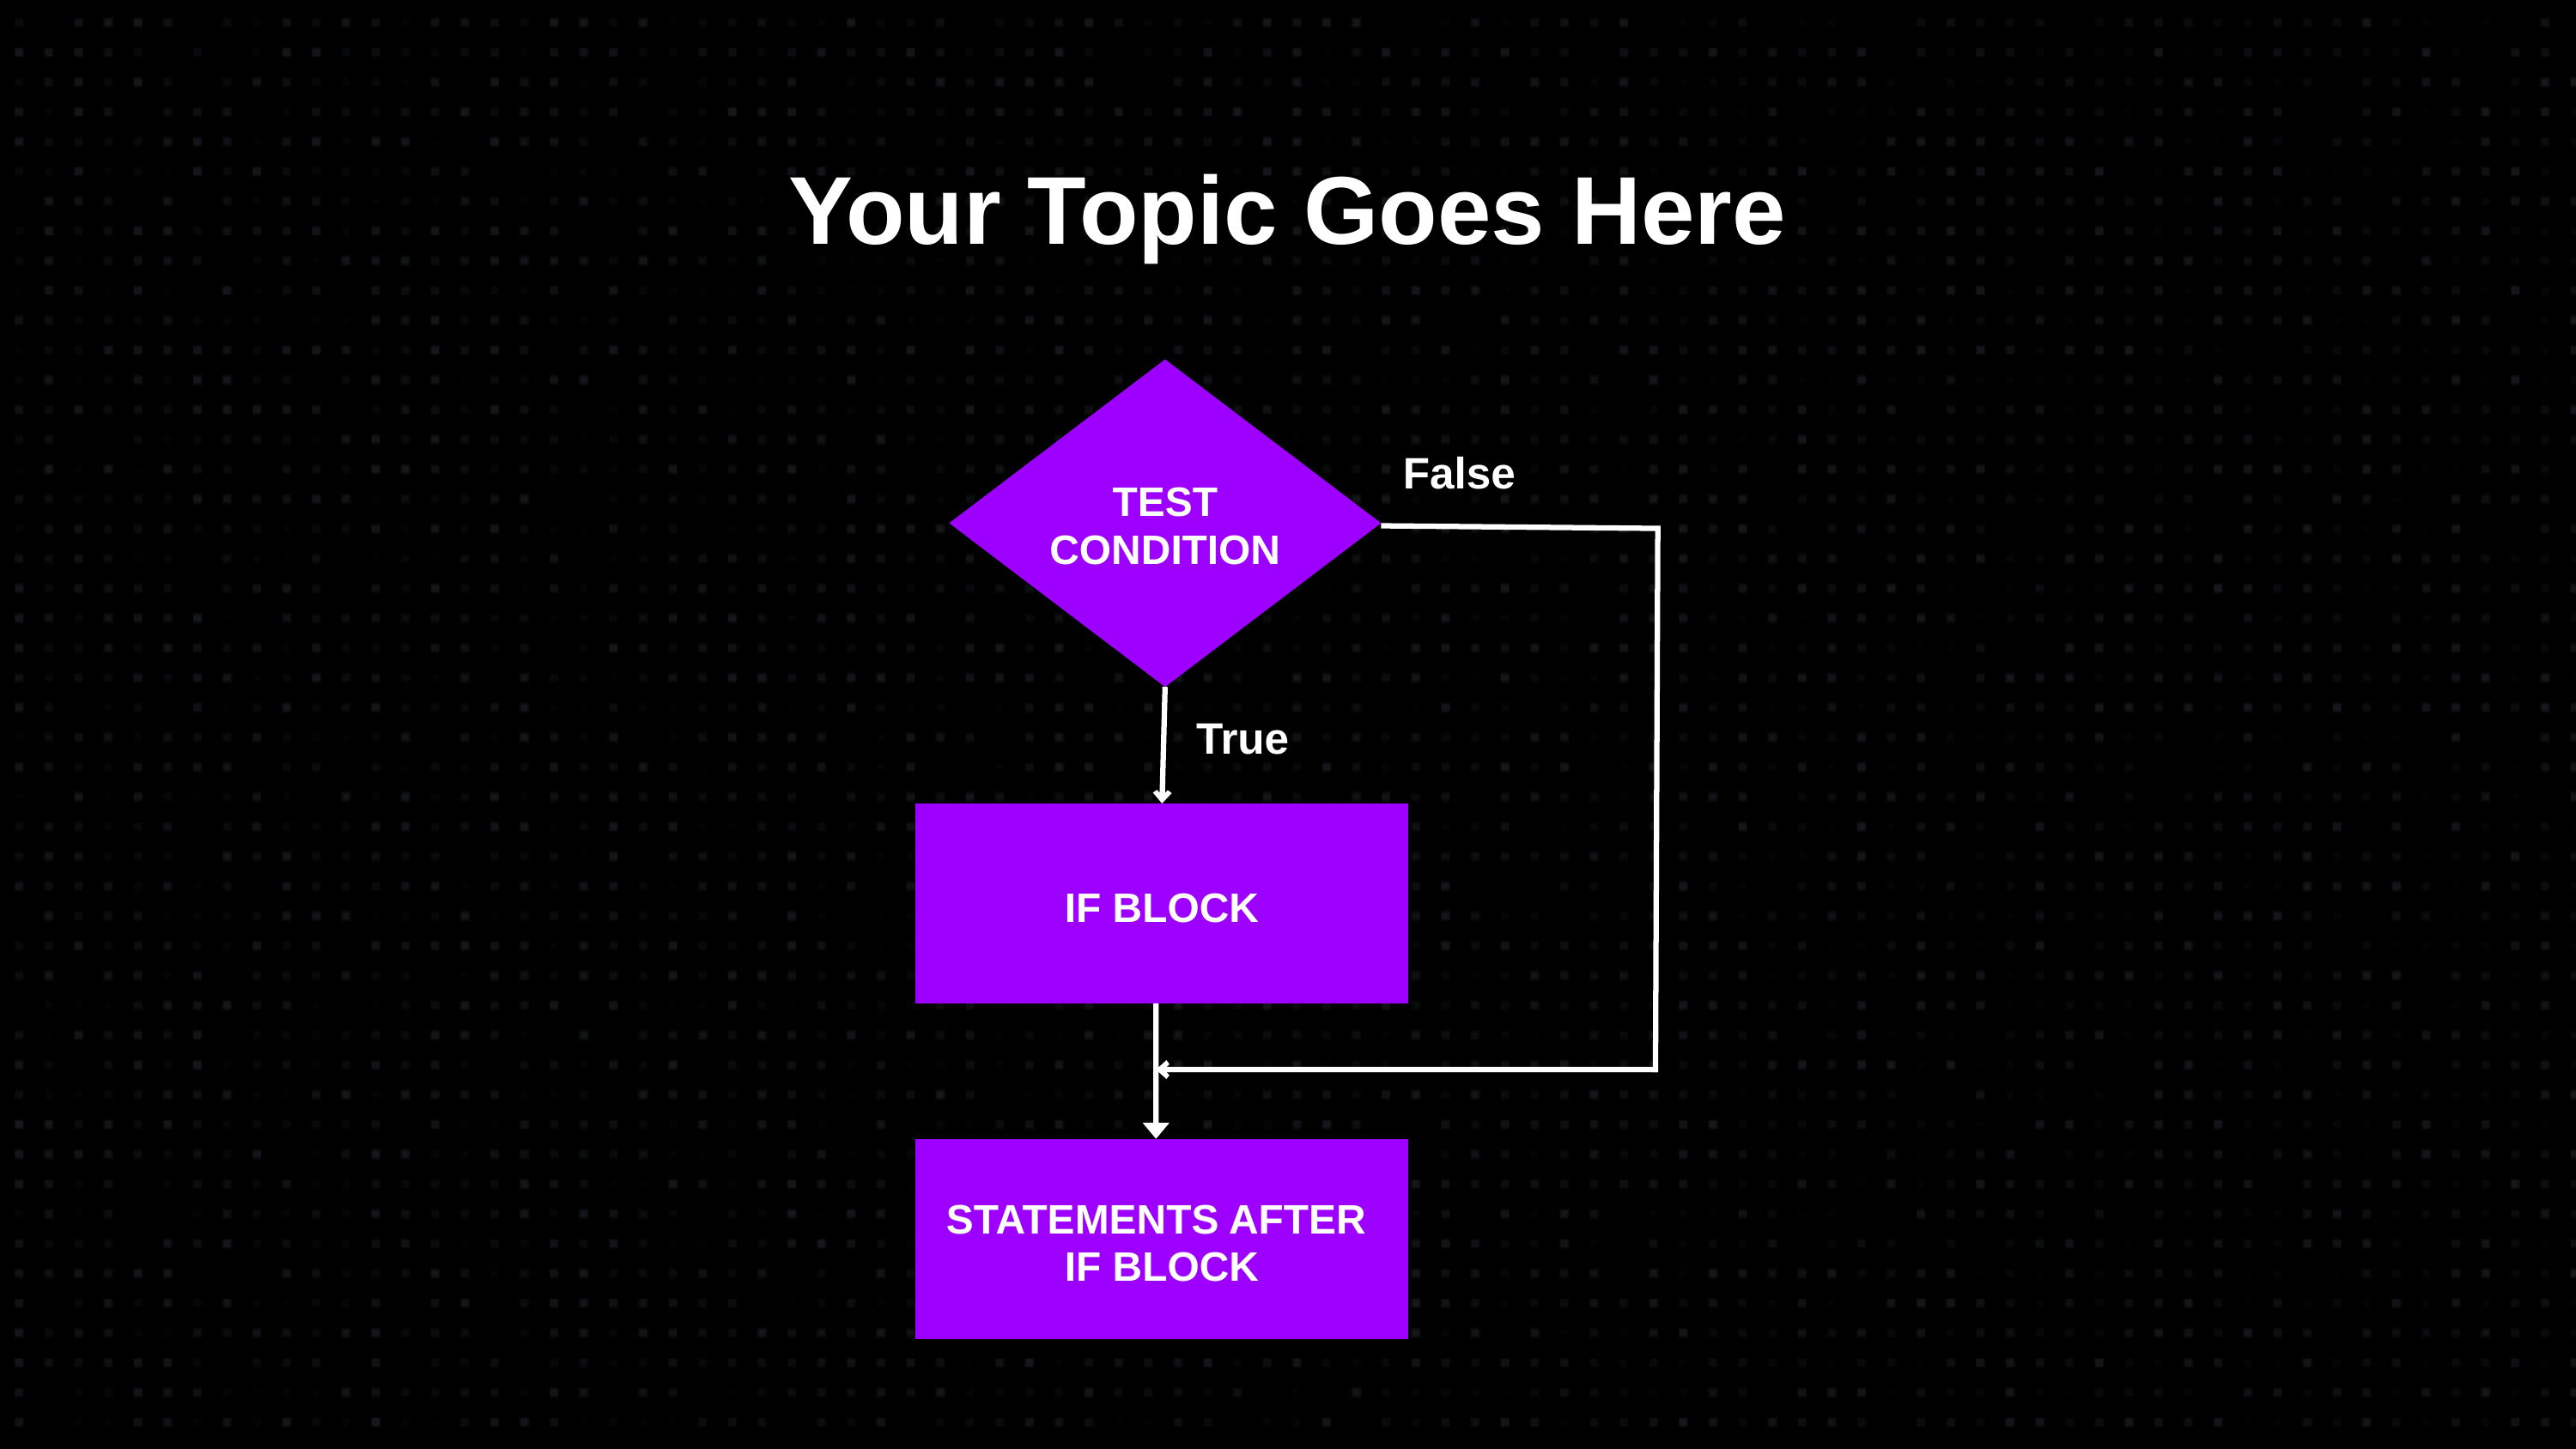

Your Topic Goes Here

TEST
CONDITION
False

True

IF BLOCK

STATEMENTS AFTER
IF BLOCK